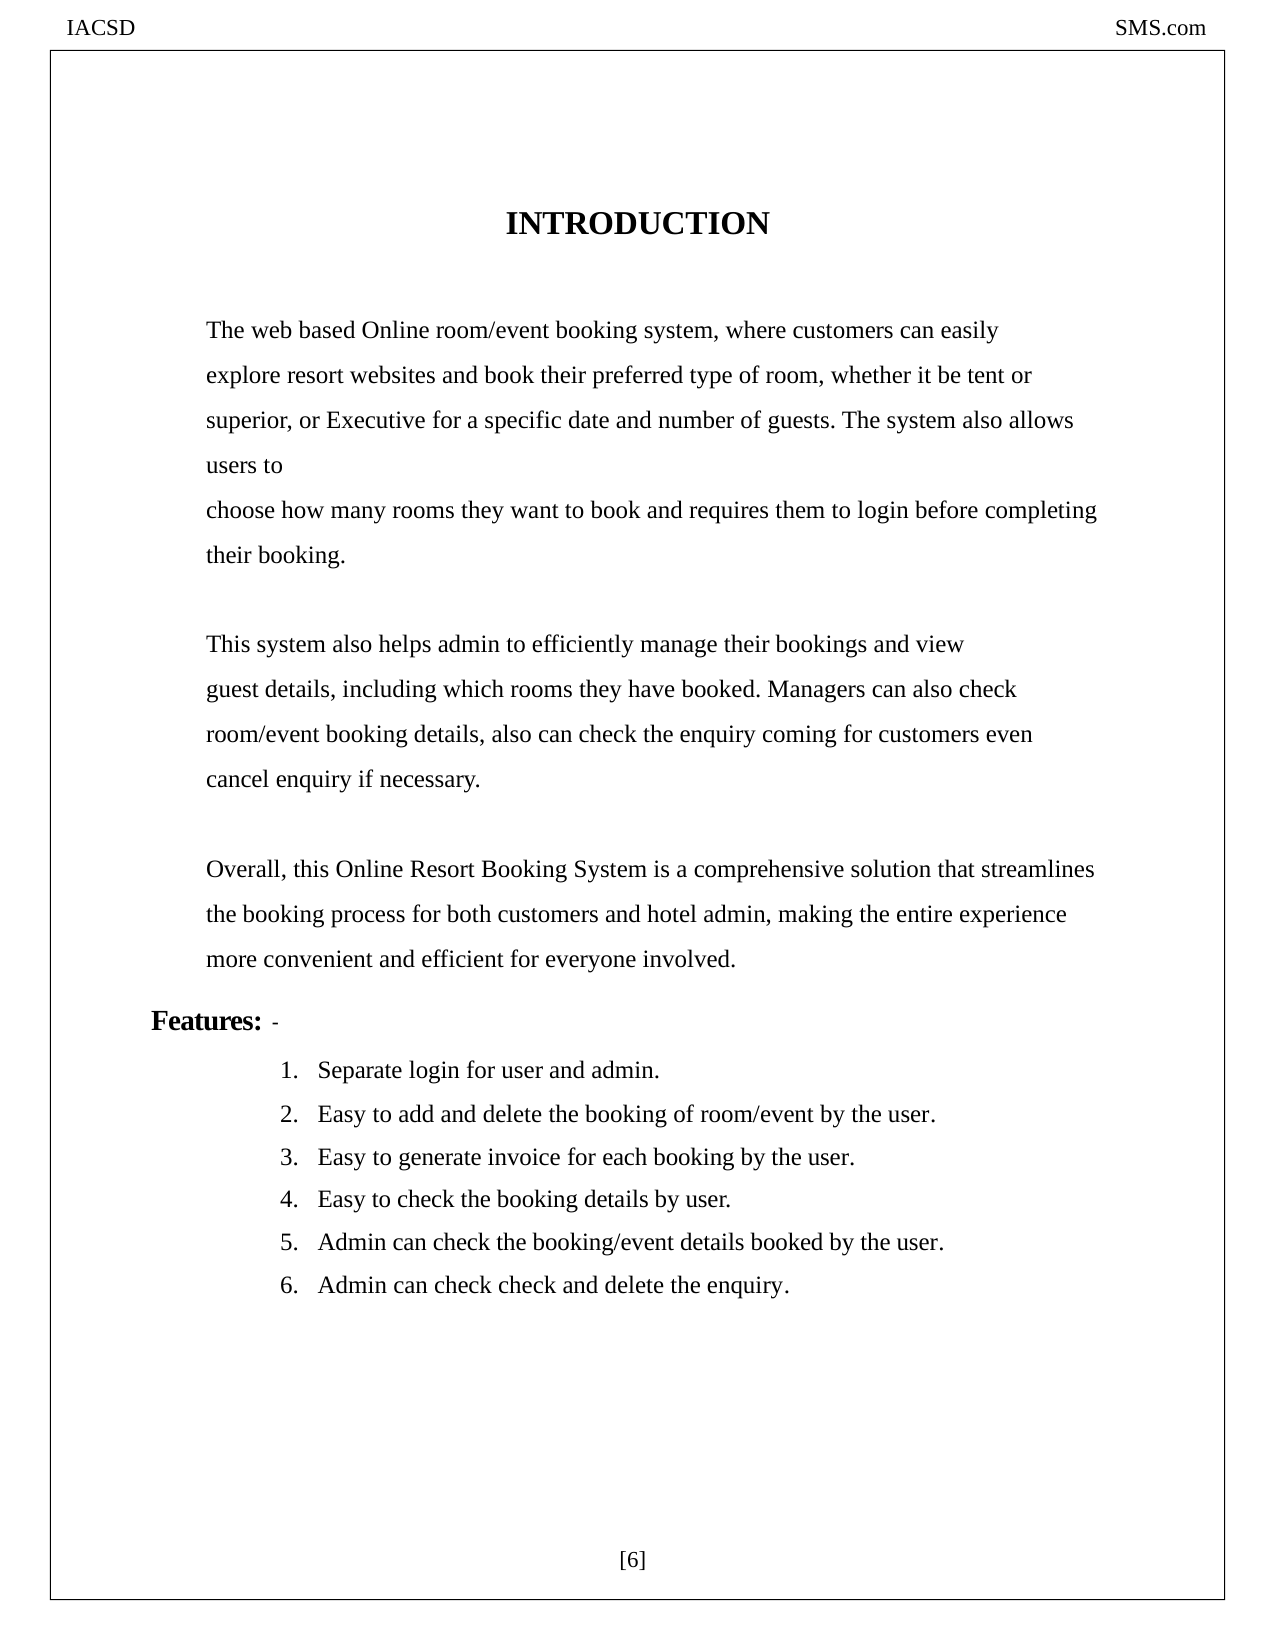

IACSD
SMS.com

INTRODUCTION

The web based Online room/event booking system, where customers can easily
explore resort websites and book their preferred type of room, whether it be tent or
superior, or Executive for a specific date and number of guests. The system also allows users to
choose how many rooms they want to book and requires them to login before completing
their booking.

This system also helps admin to efficiently manage their bookings and view
guest details, including which rooms they have booked. Managers can also check room/event booking details, also can check the enquiry coming for customers even
cancel enquiry if necessary.

Overall, this Online Resort Booking System is a comprehensive solution that streamlines
the booking process for both customers and hotel admin, making the entire experience
more convenient and efficient for everyone involved.
Features: -
Separate login for user and admin.
Easy to add and delete the booking of room/event by the user.
Easy to generate invoice for each booking by the user.
Easy to check the booking details by user.
Admin can check the booking/event details booked by the user.
Admin can check check and delete the enquiry.
[6]